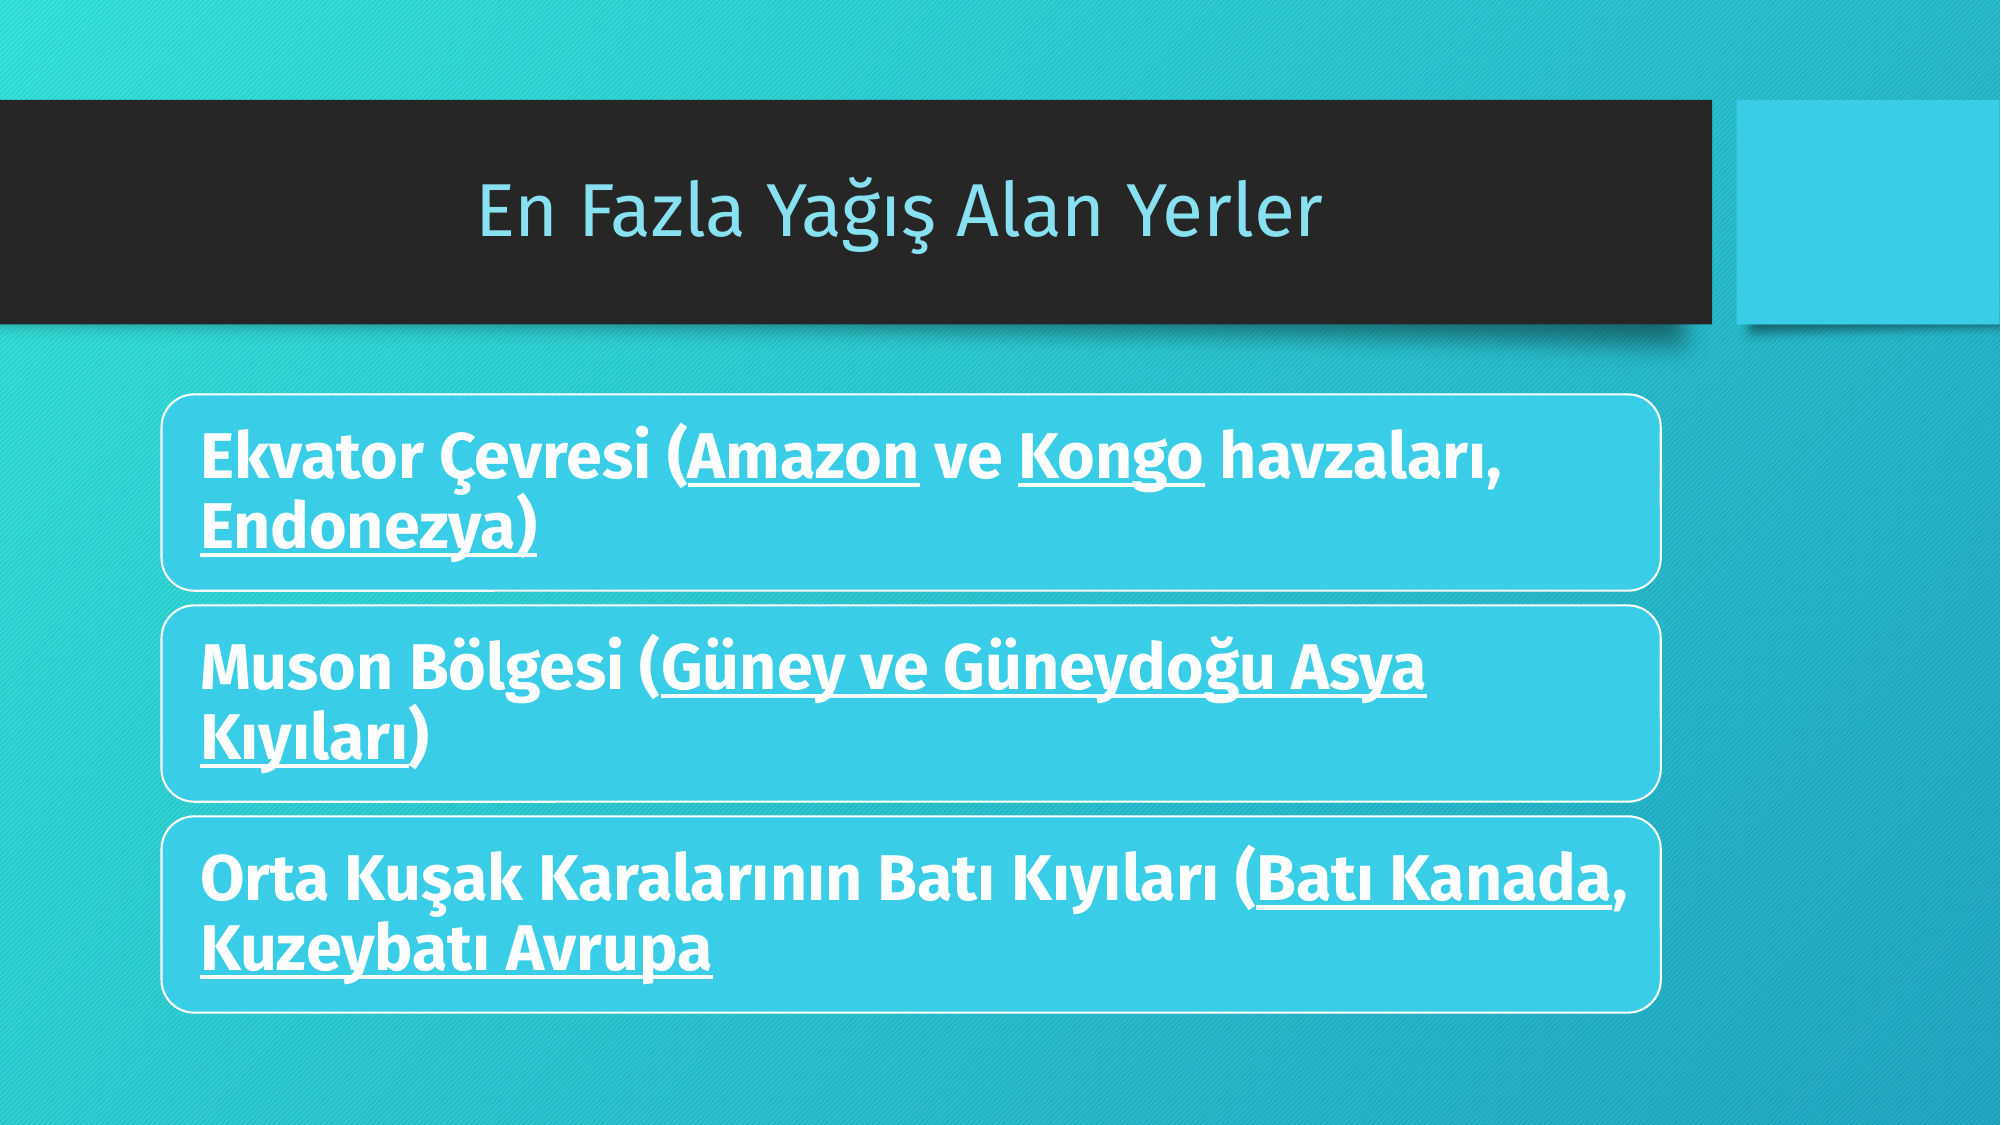

# En Fazla Yağış Alan Yerler

Ekvator Çevresi (Amazon ve Kongo havzaları, Endonezya)
Muson Bölgesi (Güney ve Güneydoğu Asya Kıyıları)
Orta Kuşak Karalarının Batı Kıyıları (Batı Kanada, Kuzeybatı Avrupa